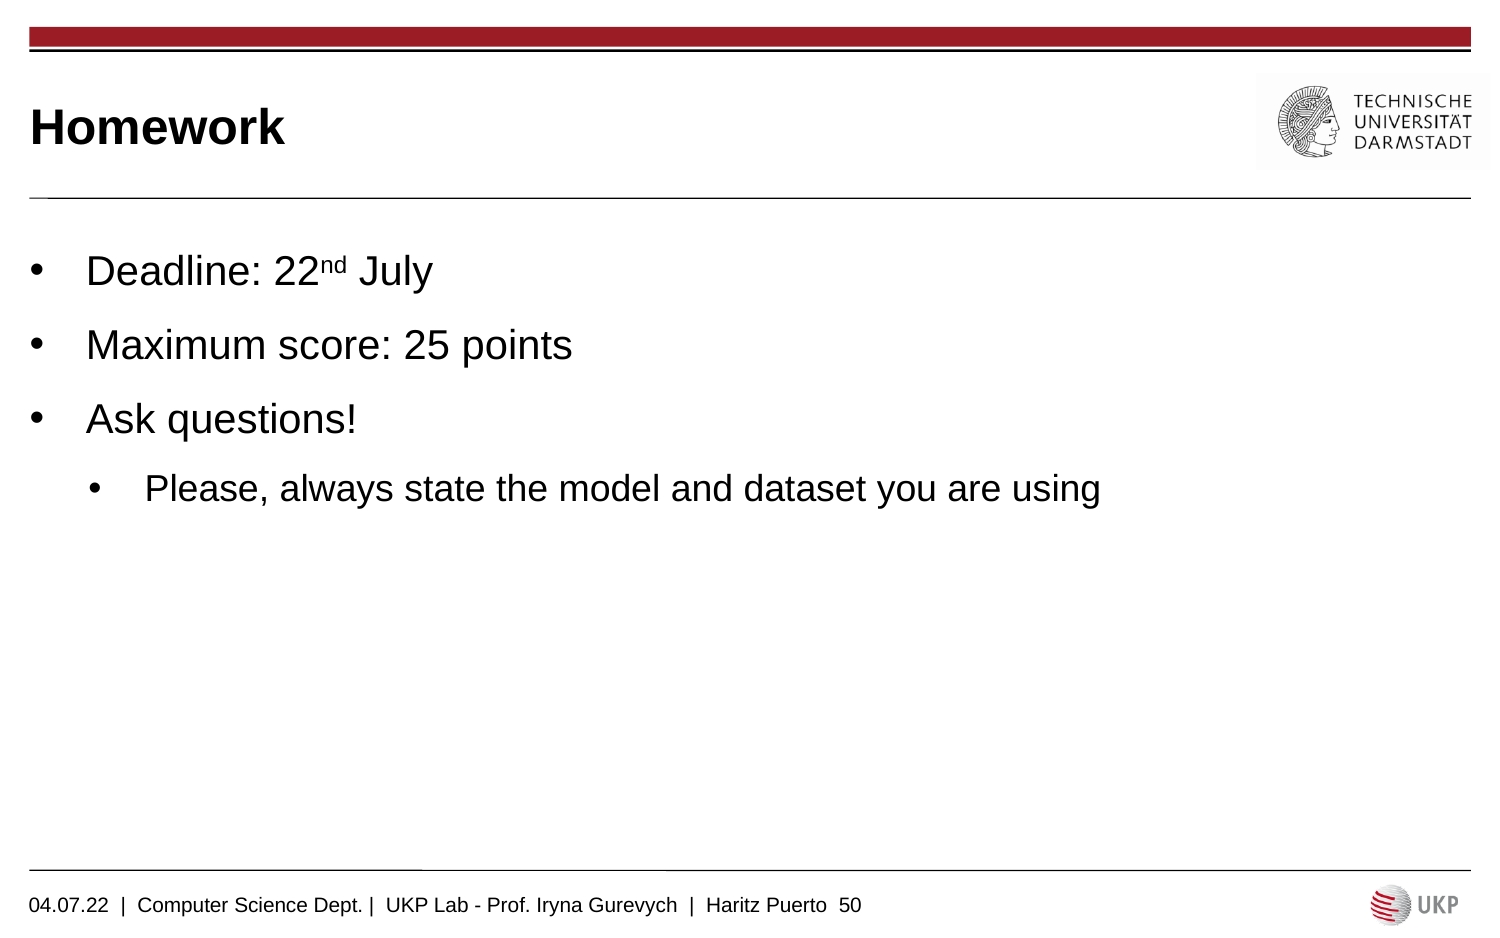

# Homework
Deadline: 22nd July
Maximum score: 25 points
Ask questions!
Please, always state the model and dataset you are using